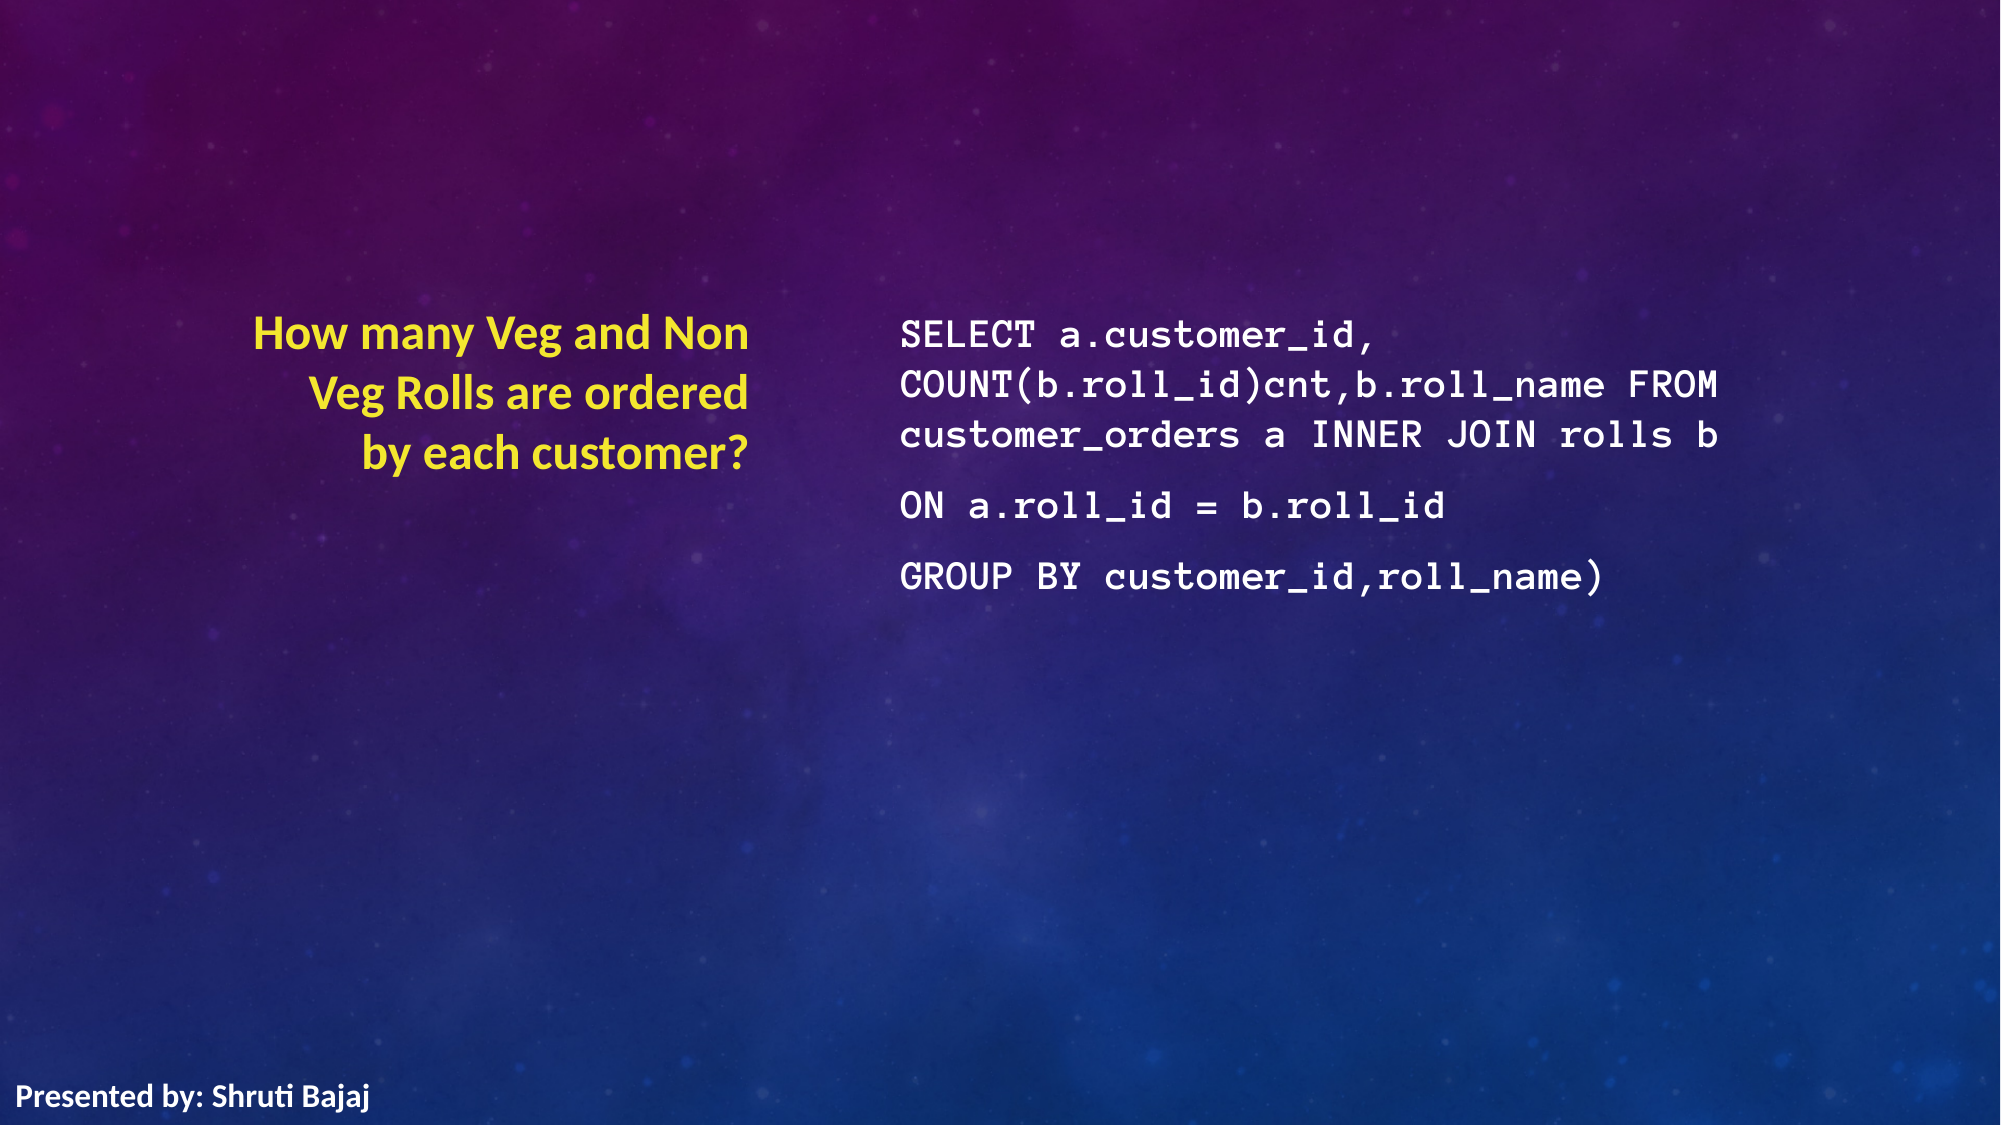

SELECT a.customer_id, COUNT(b.roll_id)cnt,b.roll_name FROM customer_orders a INNER JOIN rolls b
ON a.roll_id = b.roll_id
GROUP BY customer_id,roll_name)

How many Veg and Non Veg Rolls are ordered by each customer?

Presented by: Shruti Bajaj